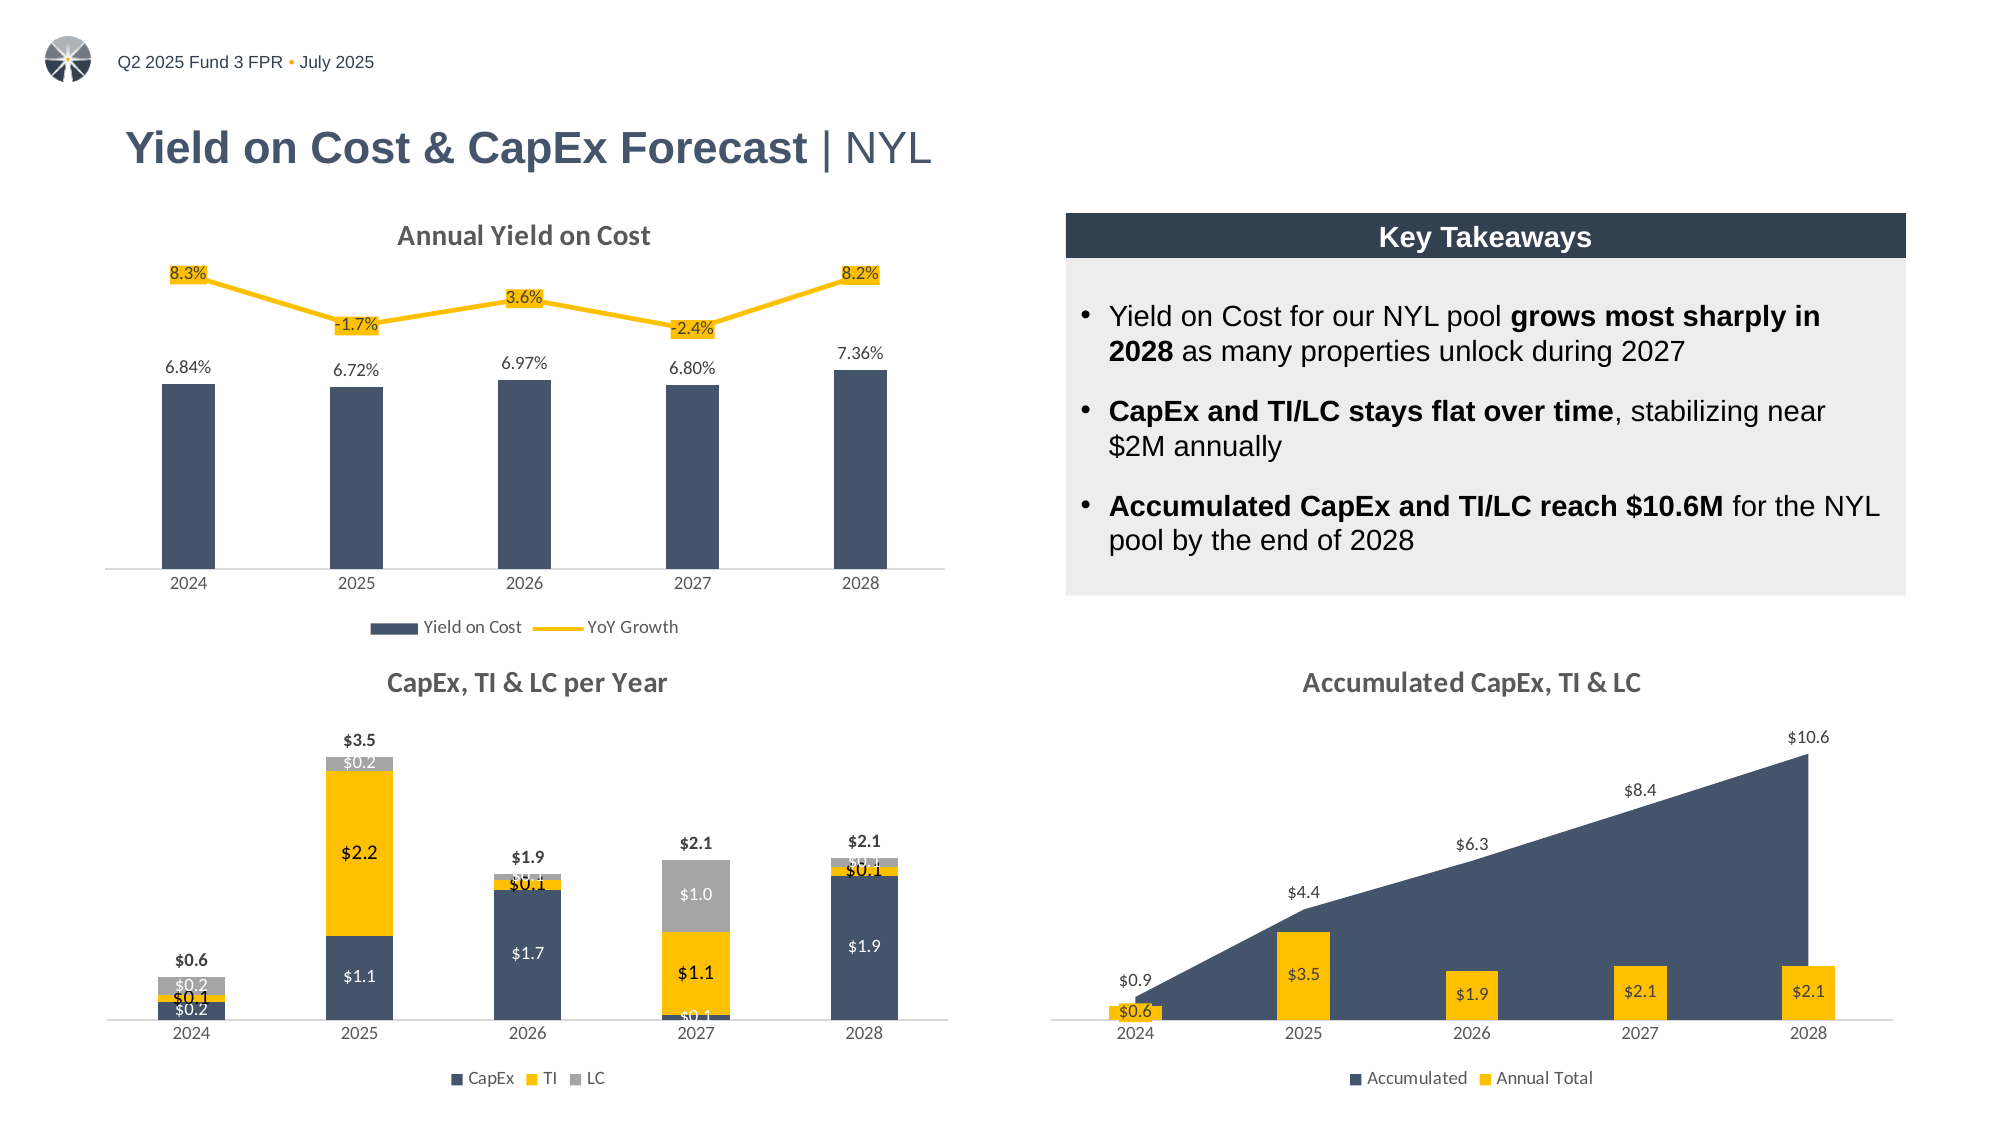

# Yield on Cost & CapEx Forecast | NYL

### Chart: Annual Yield on Cost

| Category | Yield on Cost | YoY Growth |
|---|---|---|
| 2024 | 0.06838400134595878 | 0.08250831249764623 |
| 2025 | 0.06724391459704028 | -0.016671834441958522 |
| 2026 | 0.06967611440930445 | 0.03616981293904664 |
| 2027 | 0.06802306054283908 | -0.023724828522364128 |
| 2028 | 0.07358829174009258 | 0.08181389006671758 |
Key Takeaways
Yield on Cost for our NYL pool grows most sharply in 2028 as many properties unlock during 2027
CapEx and TI/LC stays flat over time, stabilizing near $2M annually
Accumulated CapEx and TI/LC reach $10.6M for the NYL pool by the end of 2028

### Chart: CapEx, TI & LC per Year

| Category | CapEx | TI | LC | Annual Total |
|---|---|---|---|---|
| 2024 | 0.23799614000000002 | 0.08535607999999997 | 0.23862474999999997 | 0.5619769699999999 |
| 2025 | 1.1109552599999999 | 2.17833883 | 0.18743817000000002 | 3.47673226 |
| 2026 | 1.7220262499999999 | 0.12833833 | 0.08256454 | 1.9329291199999998 |
| 2027 | 0.063 | 1.09729336 | 0.95724016 | 2.1175335200000003 |
| 2028 | 1.8976125 | 0.1318875 | 0.10650998 | 2.13600998 |

### Chart: Accumulated CapEx, TI & LC

| Category | Accumulated | Annual Total |  |
|---|---|---|---|
| 2024 | 0.90298382 | 0.5619769699999999 | 0.90298382 |
| 2025 | 4.37971608 | 3.47673226 | 4.37971608 |
| 2026 | 6.3126451999999995 | 1.9329291199999998 | 6.3126451999999995 |
| 2027 | 8.43017872 | 2.1175335200000003 | 8.43017872 |
| 2028 | 10.566188700000001 | 2.13600998 | 10.566188700000001 |